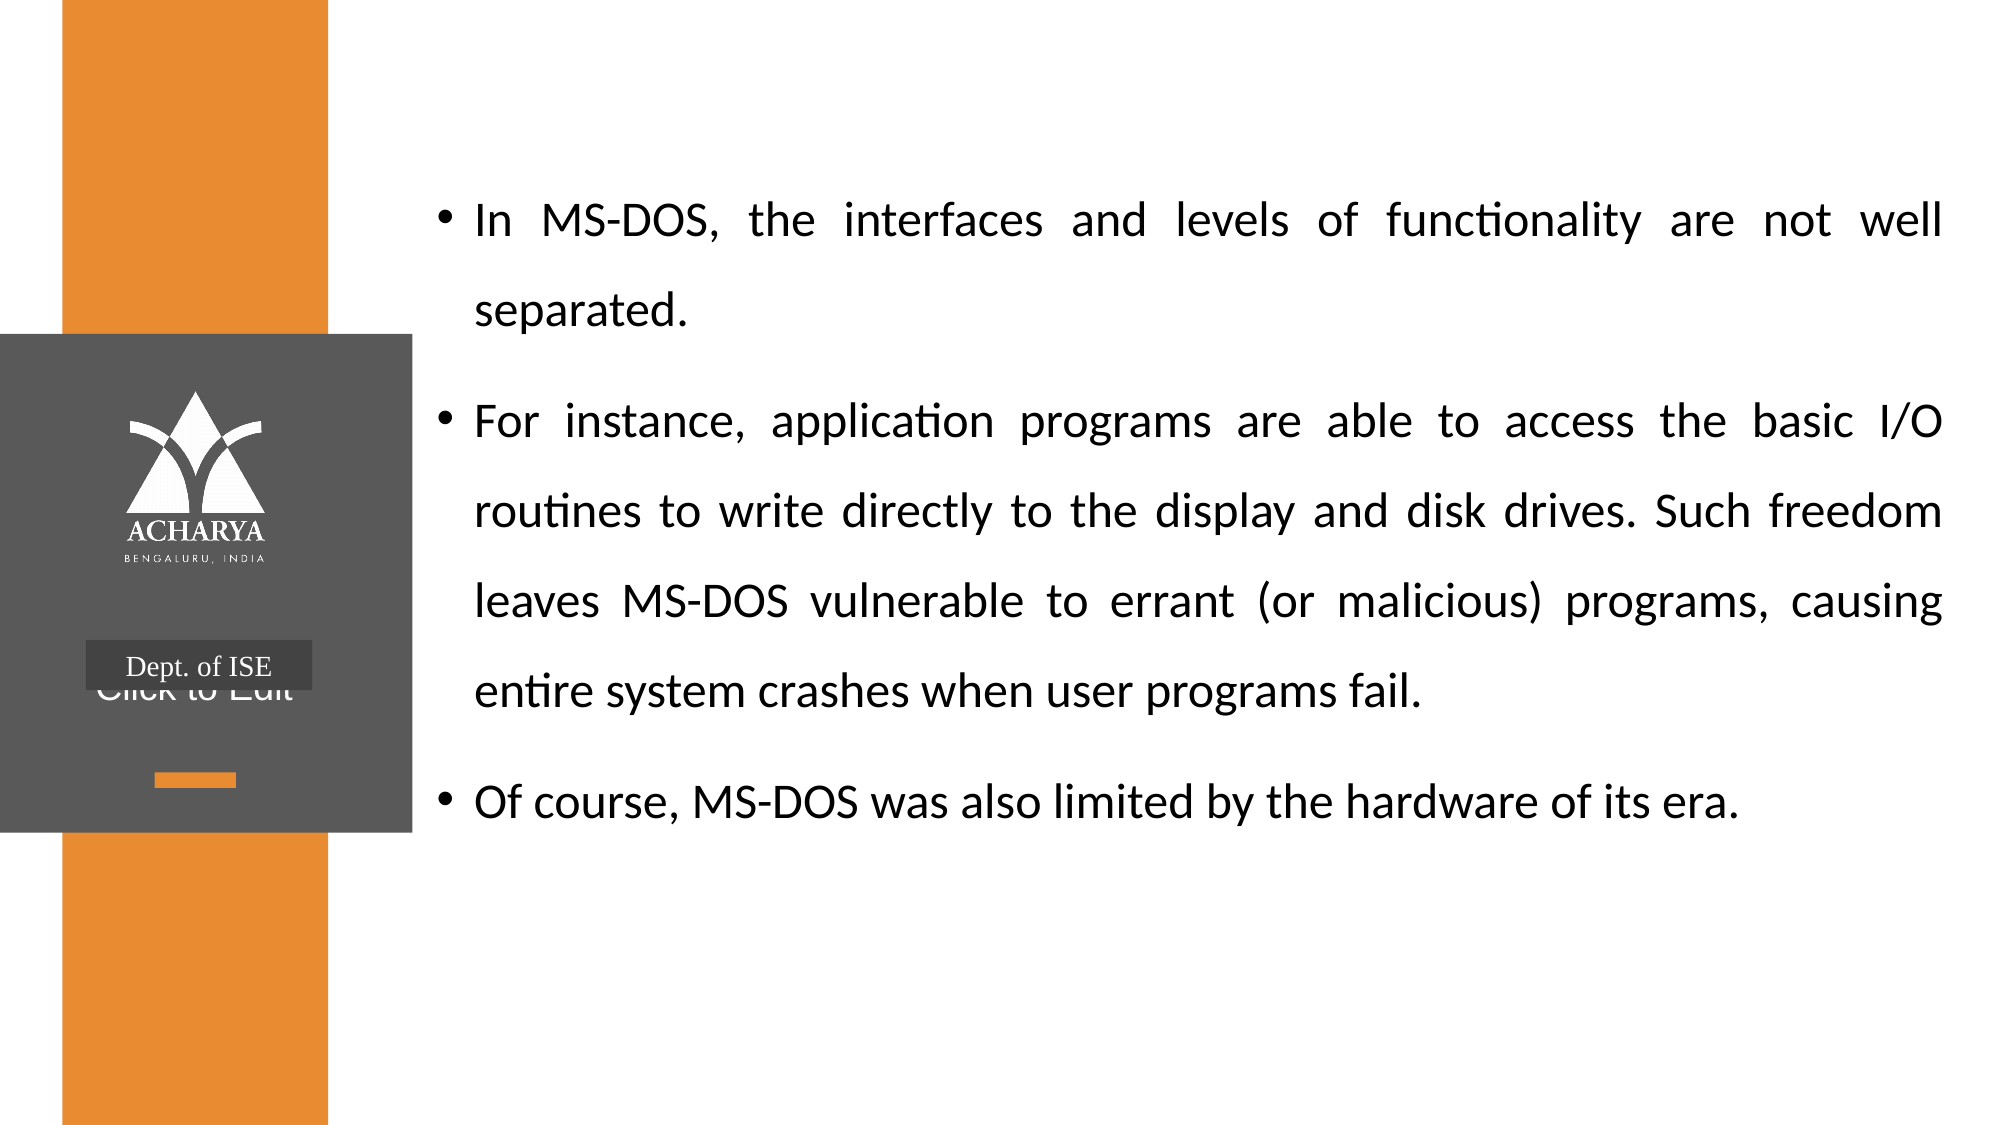

In MS-DOS, the interfaces and levels of functionality are not well separated.
For instance, application programs are able to access the basic I/O routines to write directly to the display and disk drives. Such freedom leaves MS-DOS vulnerable to errant (or malicious) programs, causing entire system crashes when user programs fail.
Of course, MS-DOS was also limited by the hardware of its era.
Dept. of ISE